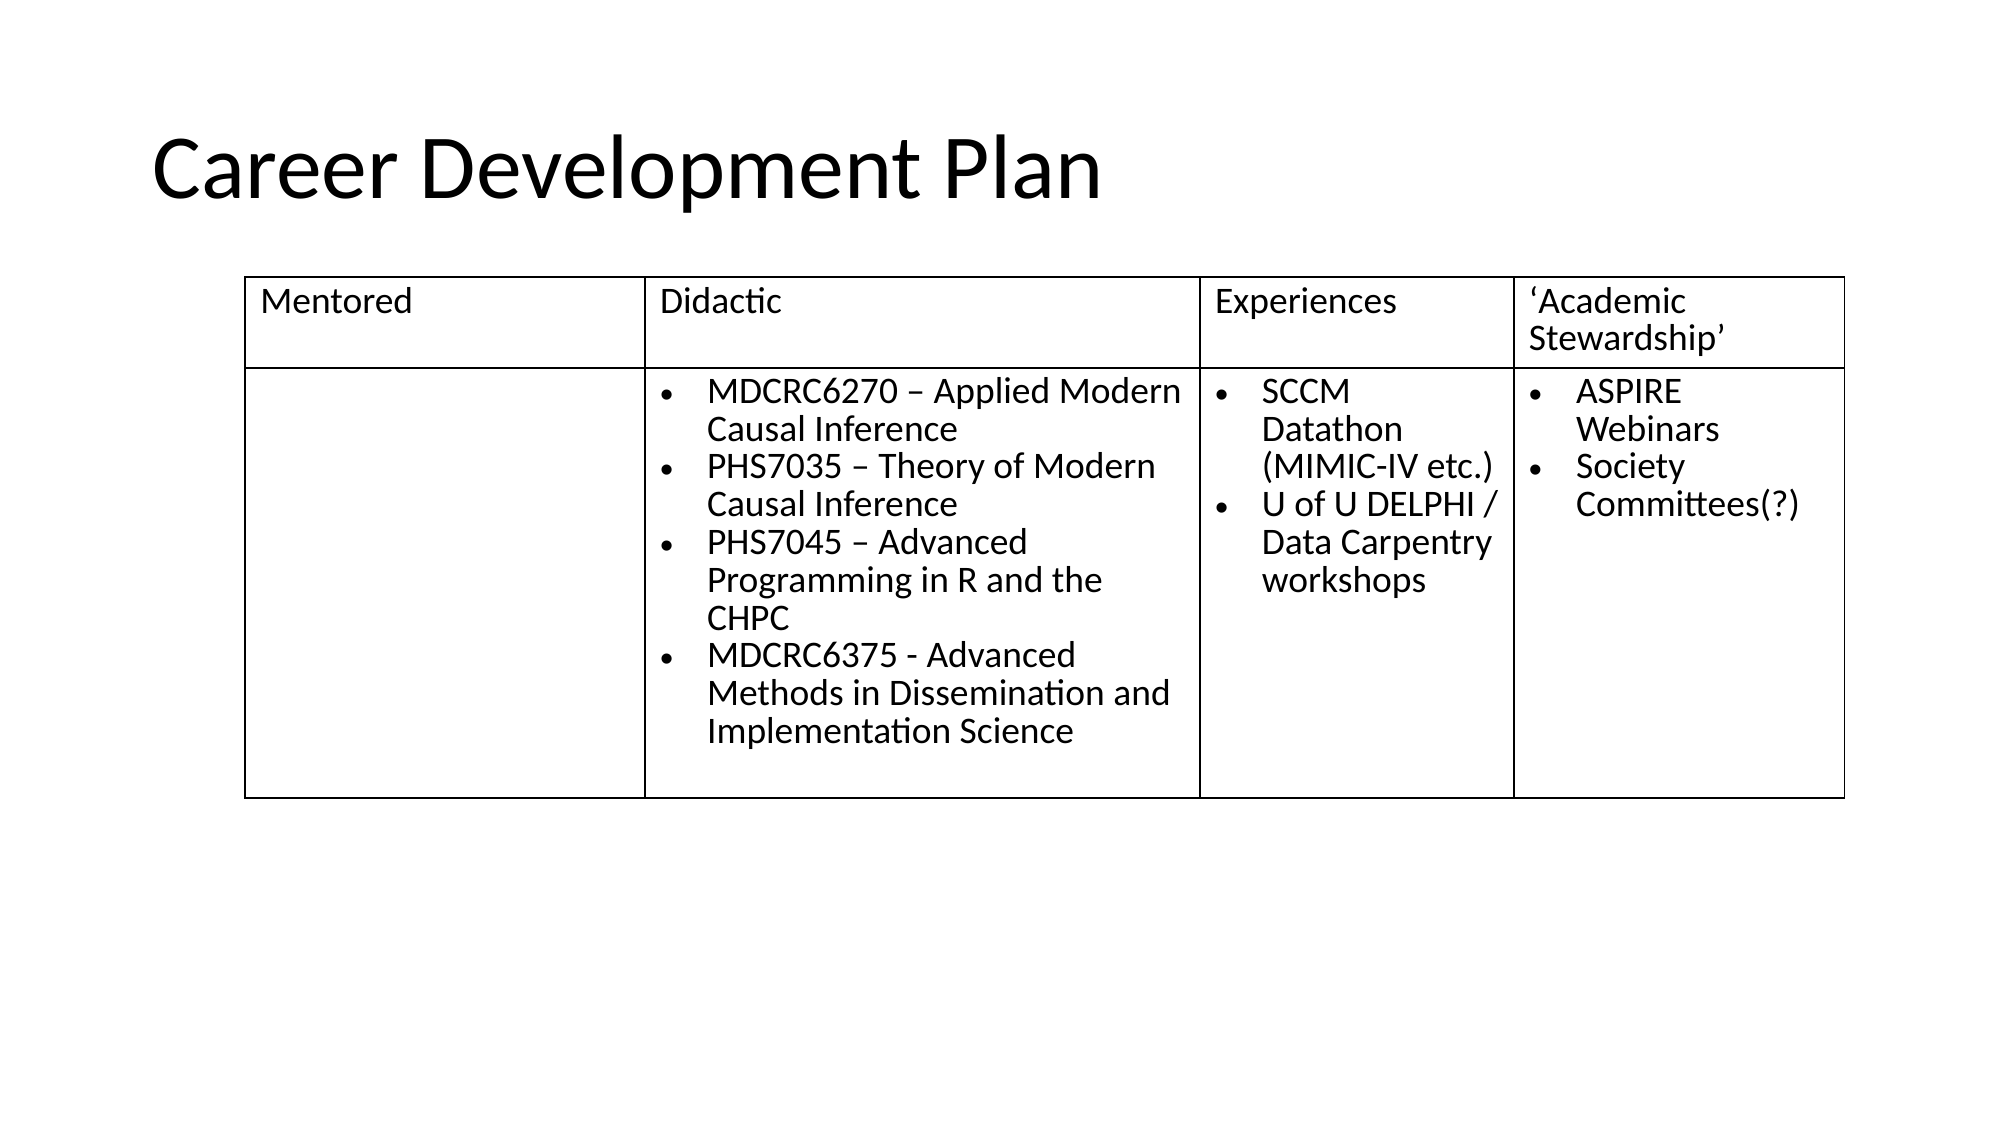

# Career Development Plan
| Mentored | Didactic | Experiences | ‘Academic Stewardship’ |
| --- | --- | --- | --- |
|  | MDCRC6270 – Applied Modern Causal Inference PHS7035 – Theory of Modern Causal Inference PHS7045 – Advanced Programming in R and the CHPC MDCRC6375 - Advanced Methods in Dissemination and Implementation Science | SCCM Datathon (MIMIC-IV etc.) U of U DELPHI / Data Carpentry workshops | ASPIRE Webinars Society Committees(?) |